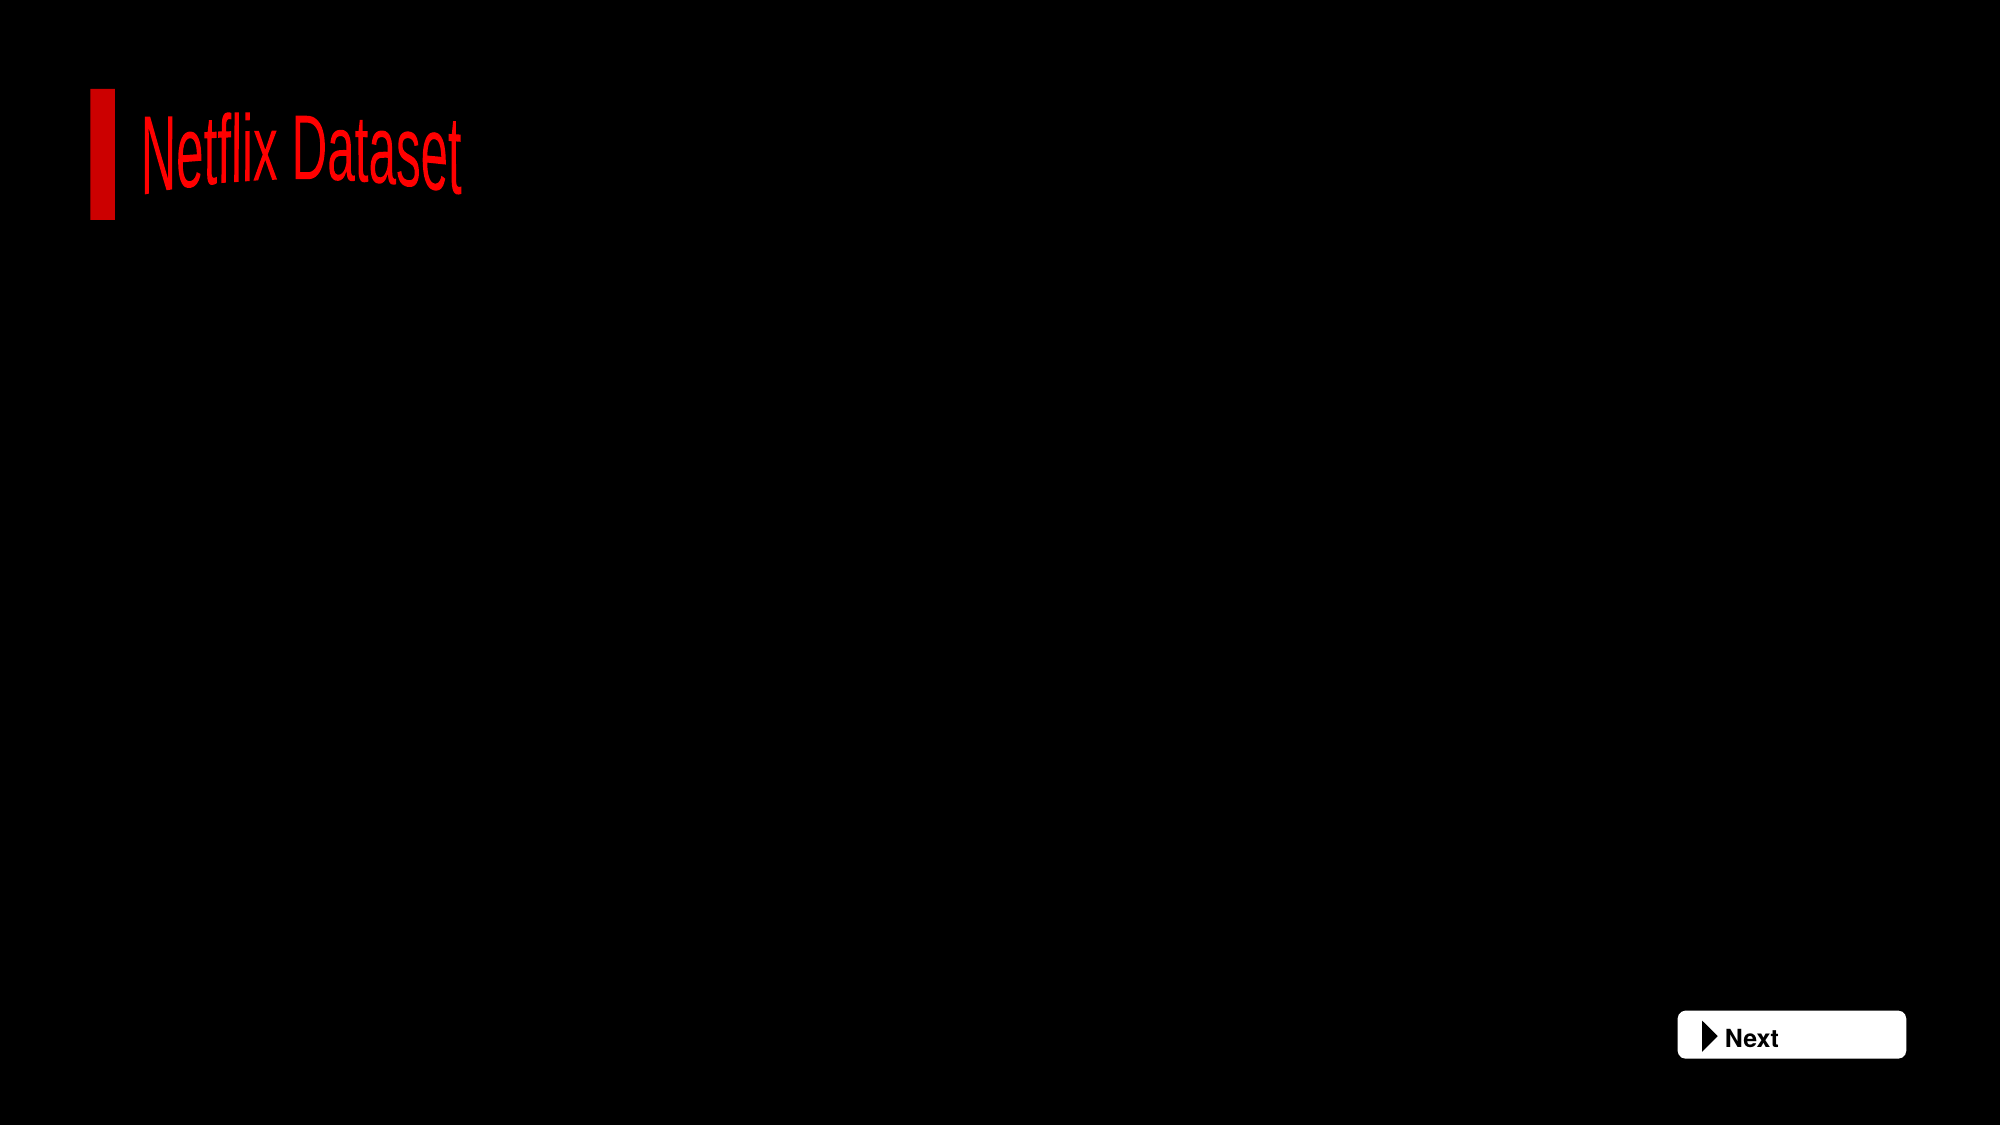

Netflix Dataset
    Next

Studio – Home

TITLE - Netflix Movies & TV Shows Analysis using Tableau & Python

Professor - MICHAIL XYNTARAKIS

Made By – Ronil Surve & Shubham Sharma